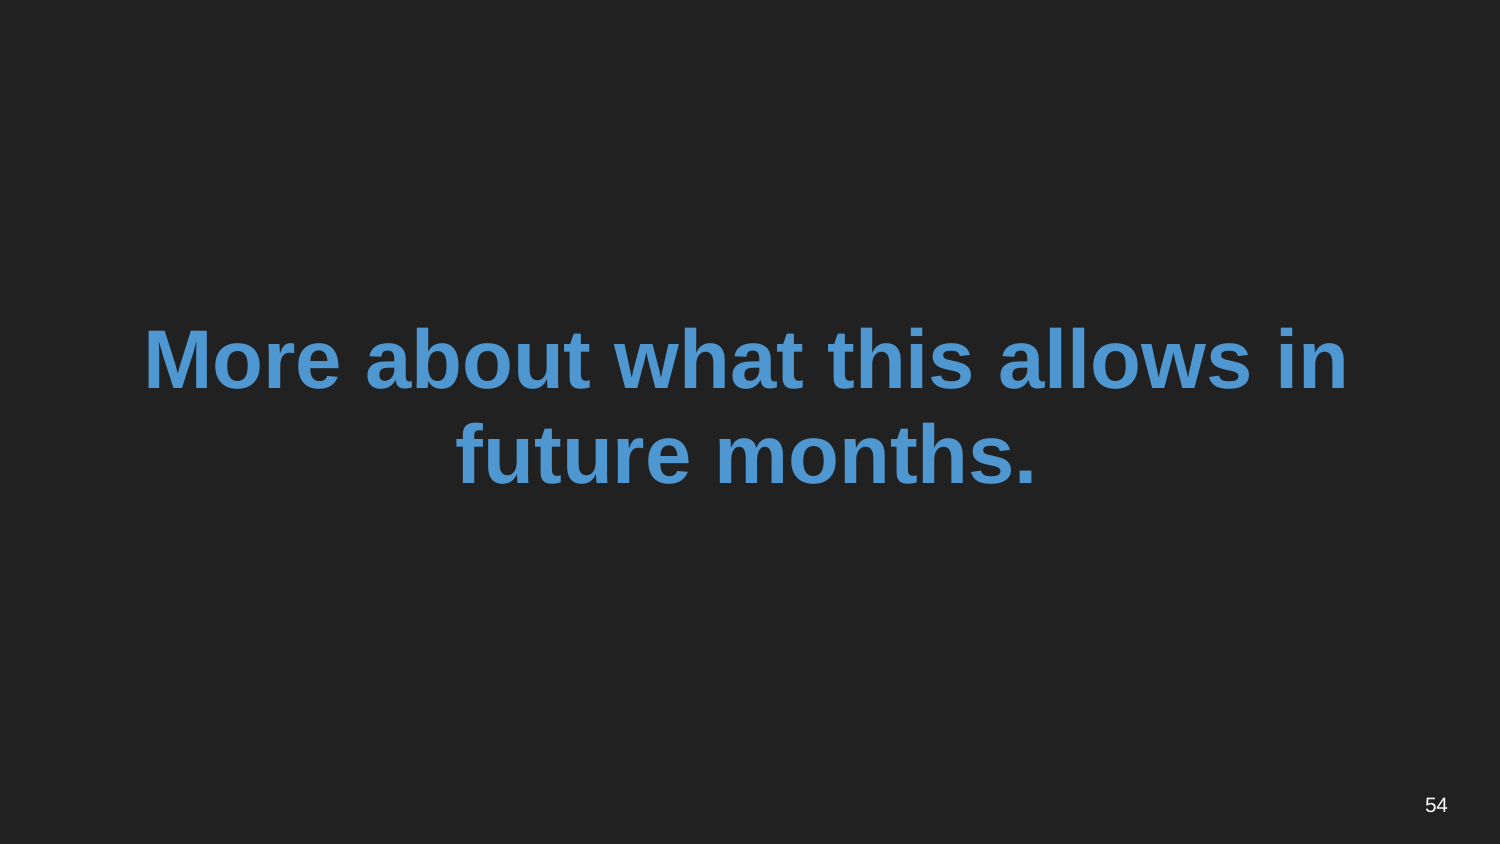

# More about what this allows in future months.
54